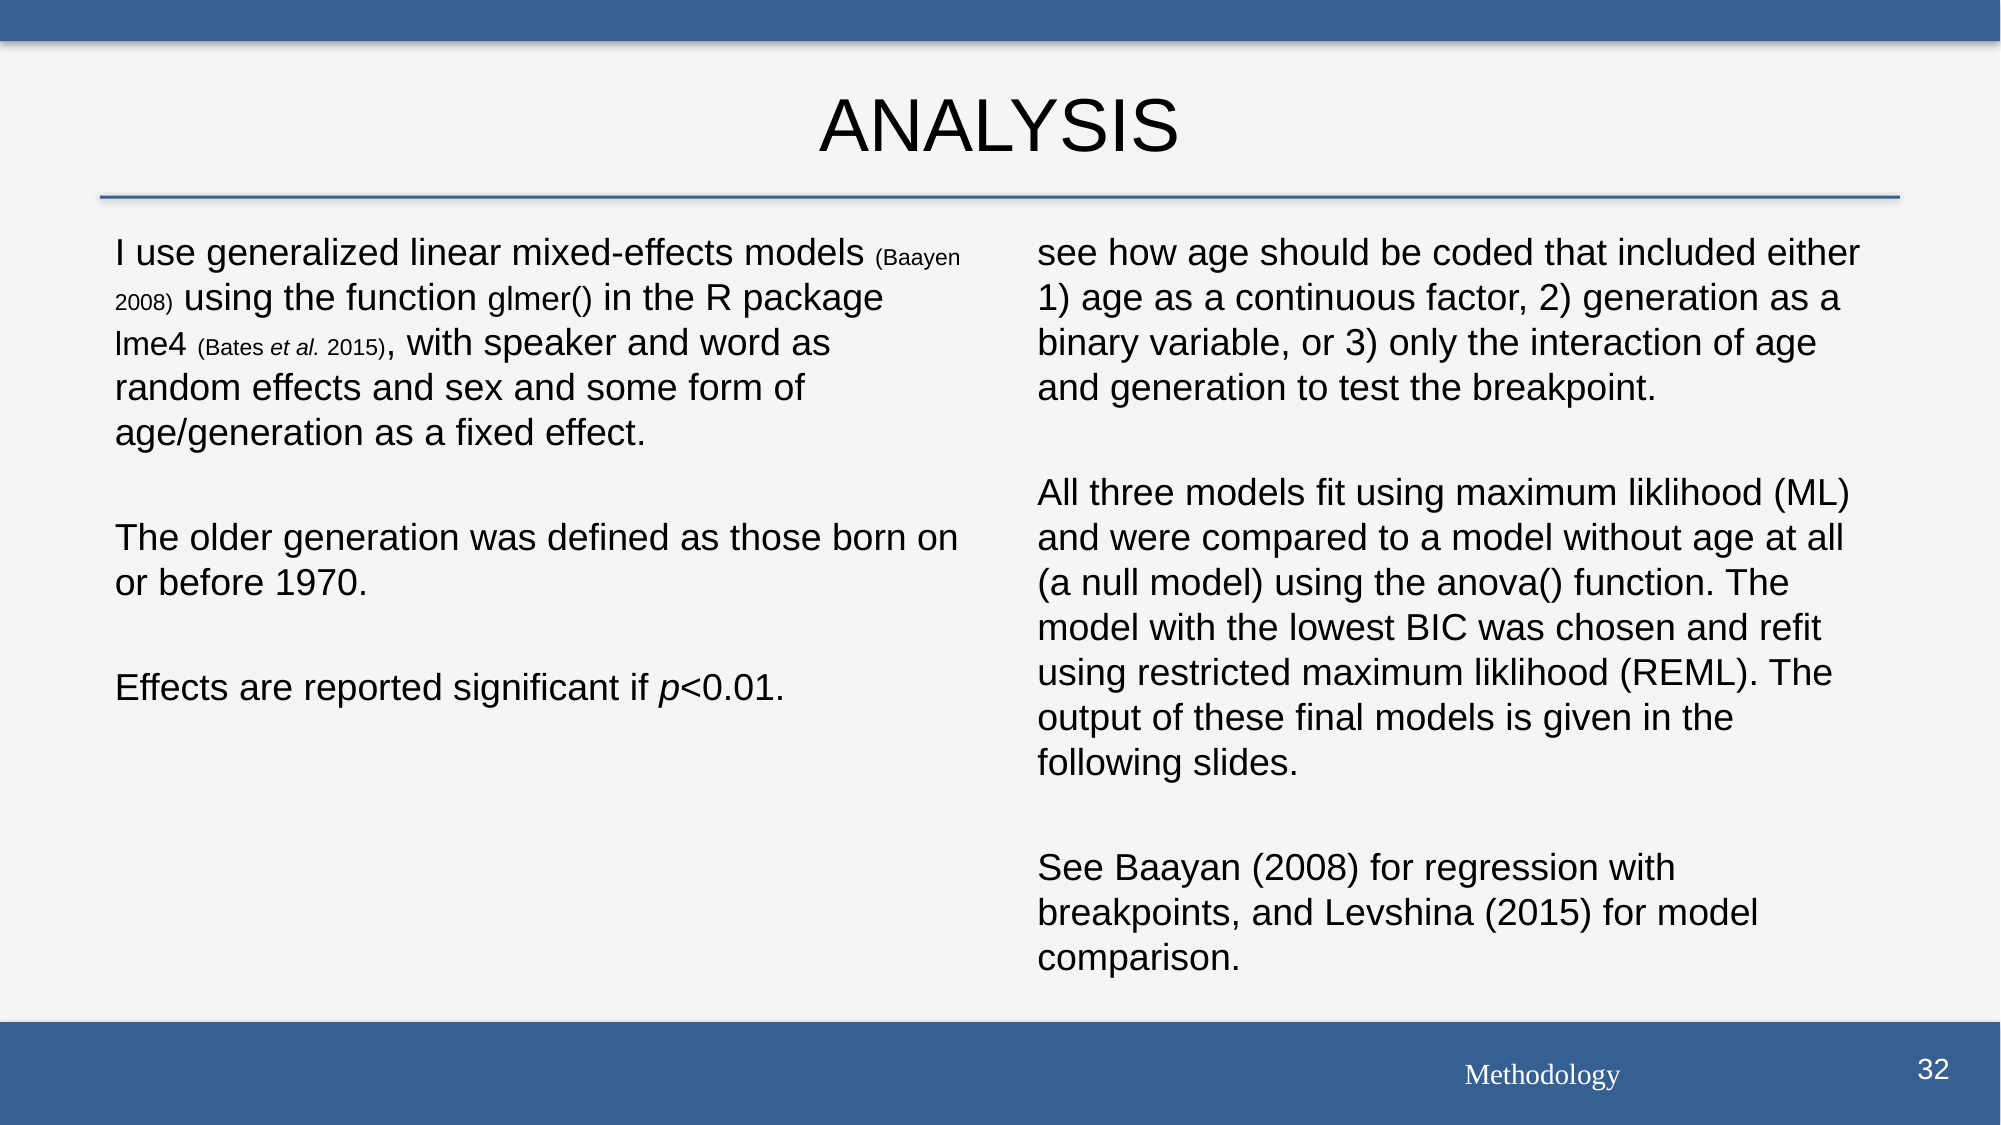

# Analysis
I use generalized linear mixed-effects models (Baayen 2008) using the function glmer() in the R package lme4 (Bates et al. 2015), with speaker and word as random effects and sex and some form of age/generation as a fixed effect.

The older generation was defined as those born on or before 1970.

Effects are reported significant if p<0.01.

For each hypothesis, three models were tested to see how age should be coded that included either 1) age as a continuous factor, 2) generation as a binary variable, or 3) only the interaction of age and generation to test the breakpoint.

All three models fit using maximum liklihood (ML) and were compared to a model without age at all (a null model) using the anova() function. The model with the lowest BIC was chosen and refit using restricted maximum liklihood (REML). The output of these final models is given in the following slides.

See Baayan (2008) for regression with breakpoints, and Levshina (2015) for model comparison.

Methodology
32